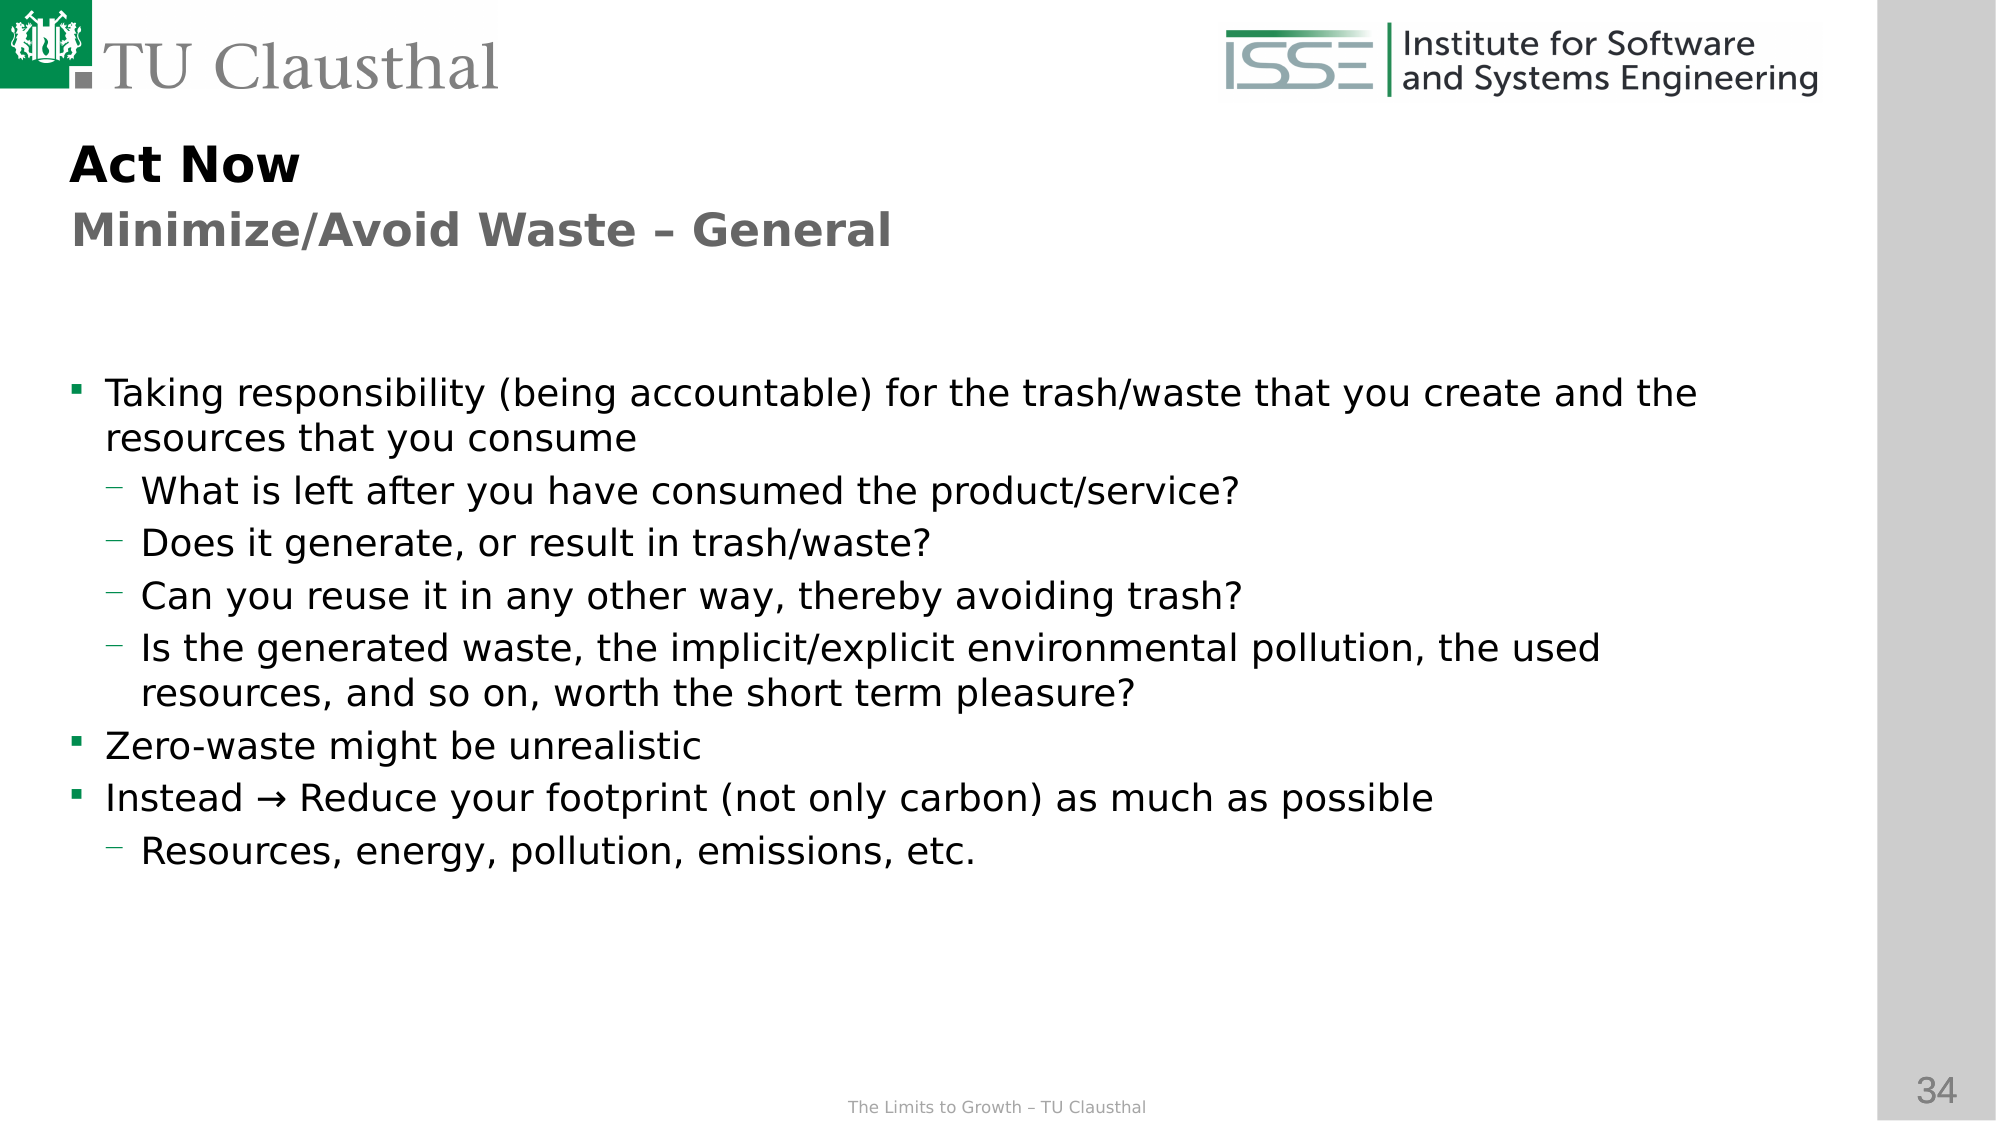

Act Now

Minimize/Avoid Waste – General

Taking responsibility (being accountable) for the trash/waste that you create and the resources that you consume
What is left after you have consumed the product/service?
Does it generate, or result in trash/waste?
Can you reuse it in any other way, thereby avoiding trash?
Is the generated waste, the implicit/explicit environmental pollution, the used resources, and so on, worth the short term pleasure?
Zero-waste might be unrealistic
Instead → Reduce your footprint (not only carbon) as much as possible
Resources, energy, pollution, emissions, etc.
Act before it is to late